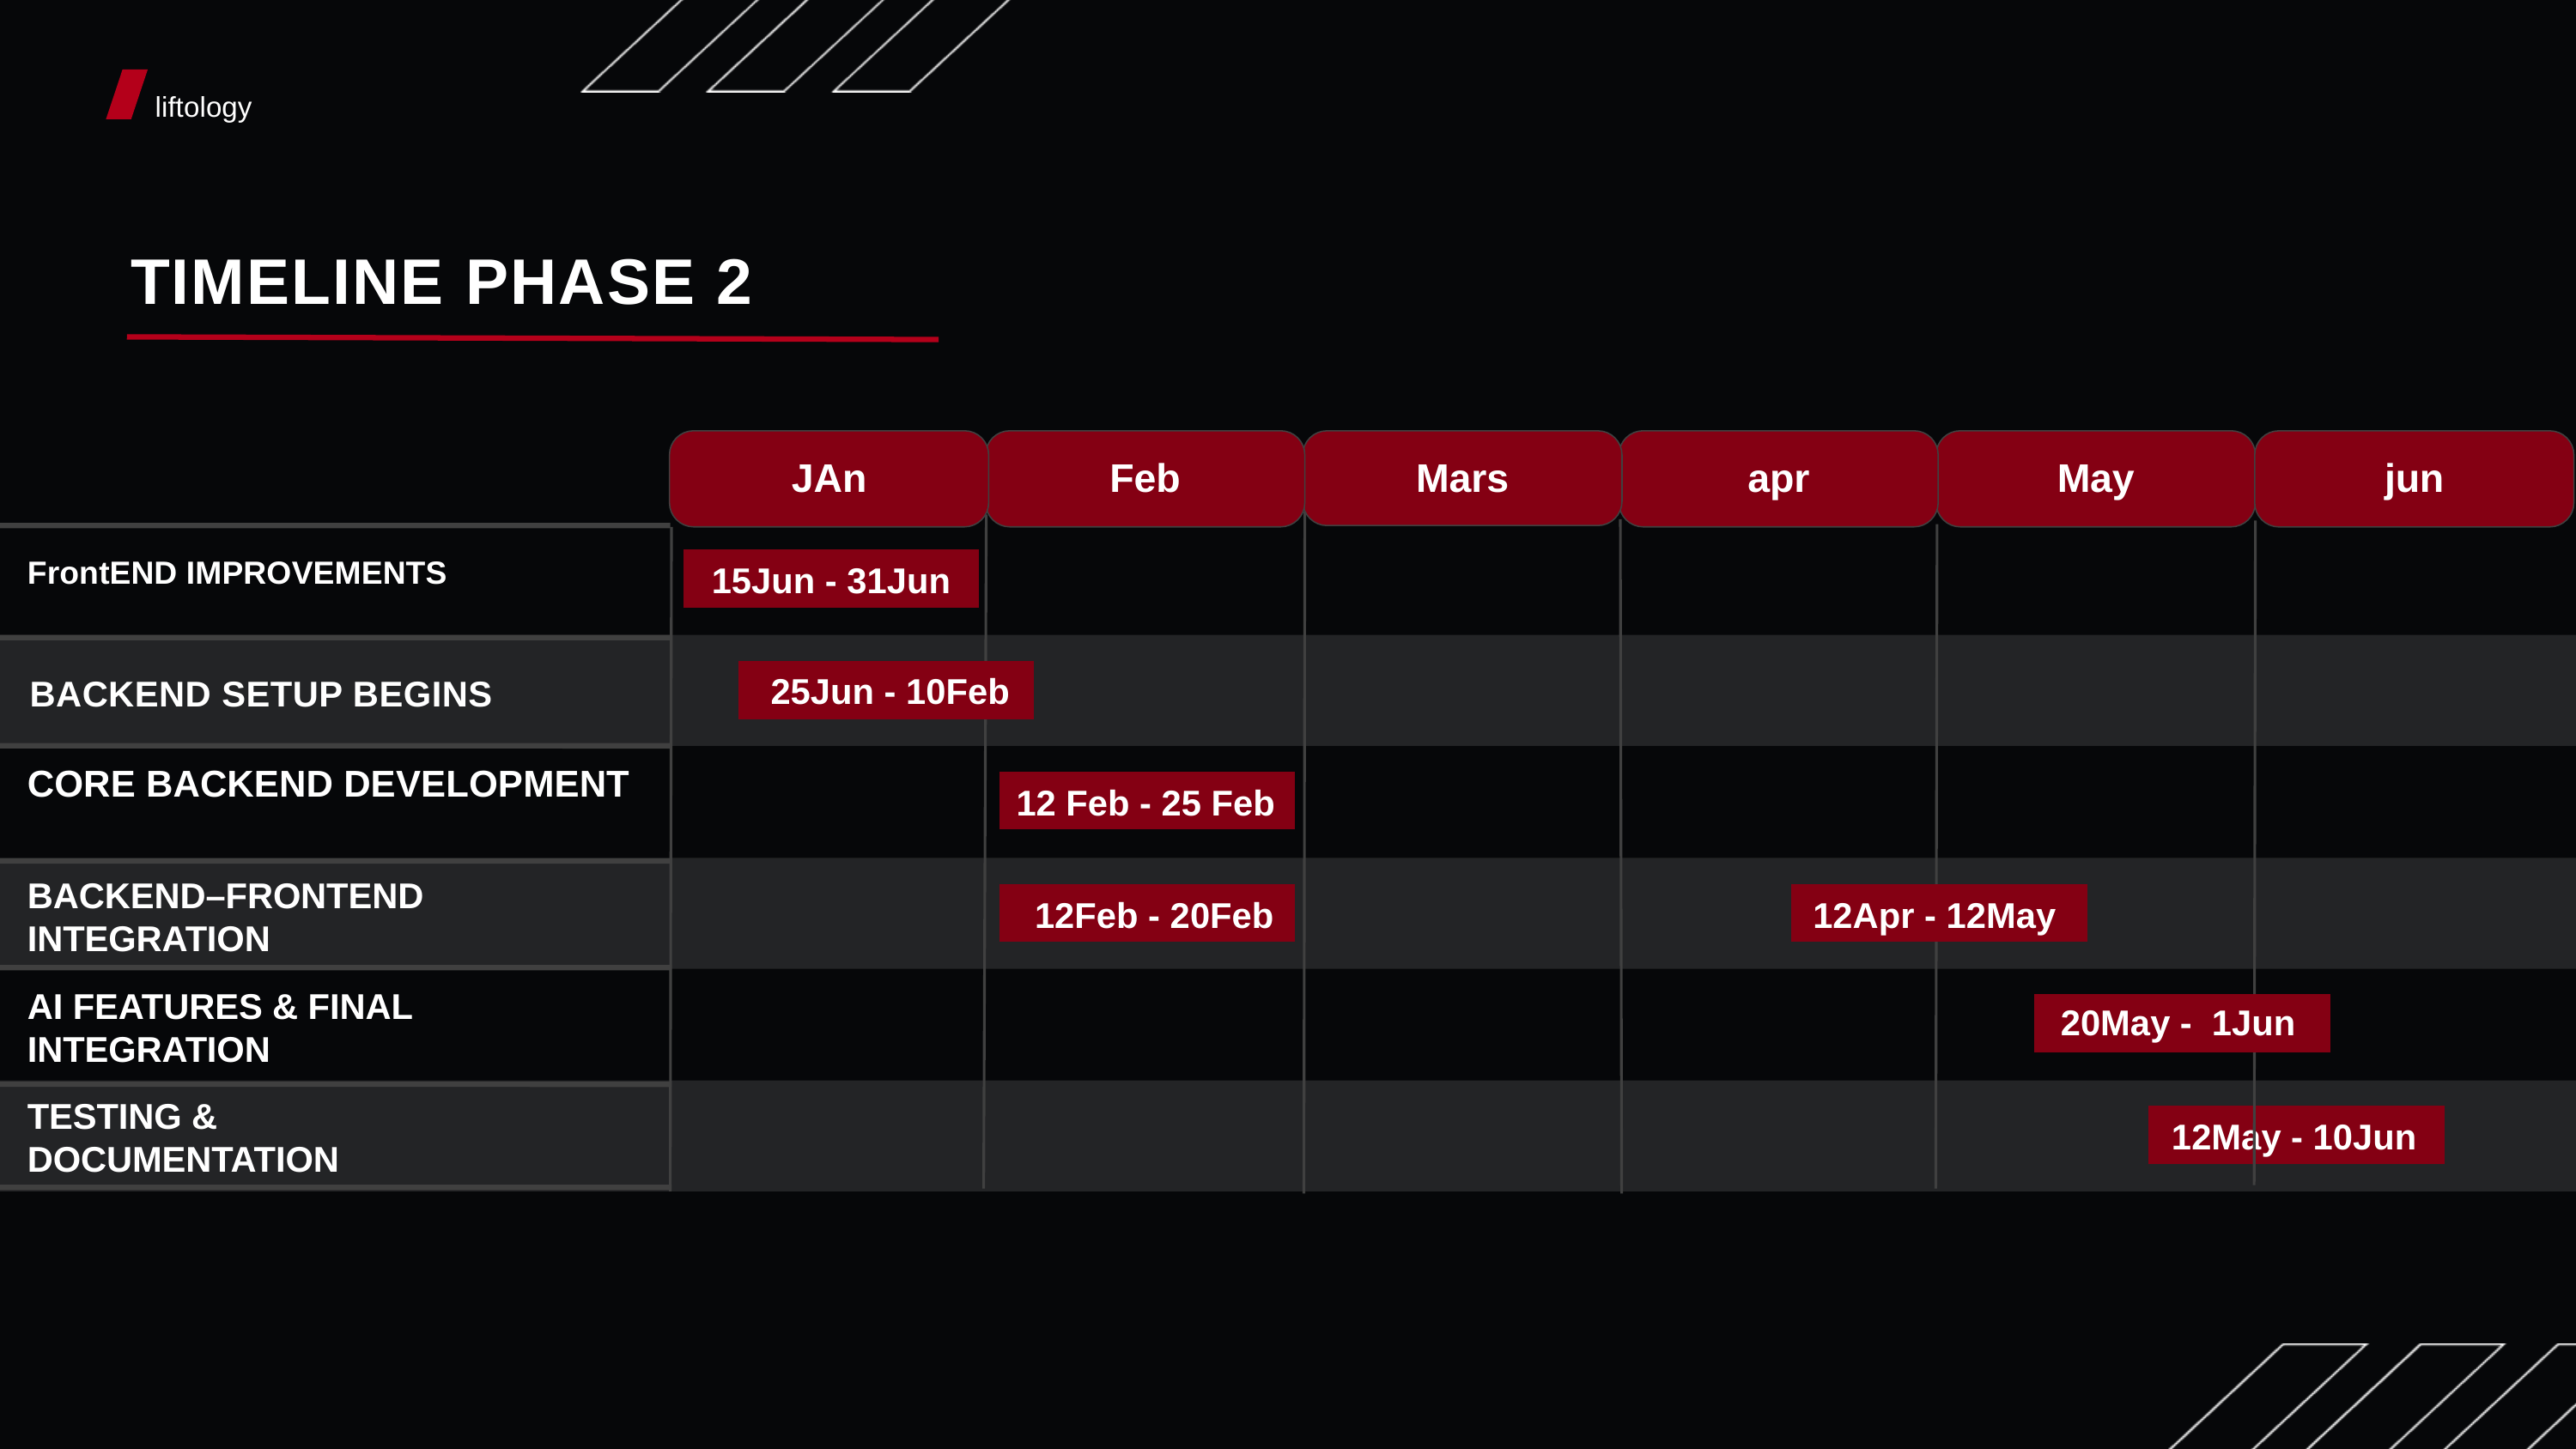

liftology
 TIMELINE PHASE 2

JAn
Feb
Mars
apr
May
jun

15Jun - 31Jun
FrontEND IMPROVEMENTS

25Jun - 10Feb
 BACKEND SETUP BEGINS

CORE BACKEND DEVELOPMENT

12 Feb - 25 Feb

BACKEND–FRONTEND INTEGRATION

12Feb - 20Feb
12Apr - 12May

AI FEATURES & FINAL INTEGRATION
20May -  1Jun

TESTING & DOCUMENTATION

12May - 10Jun